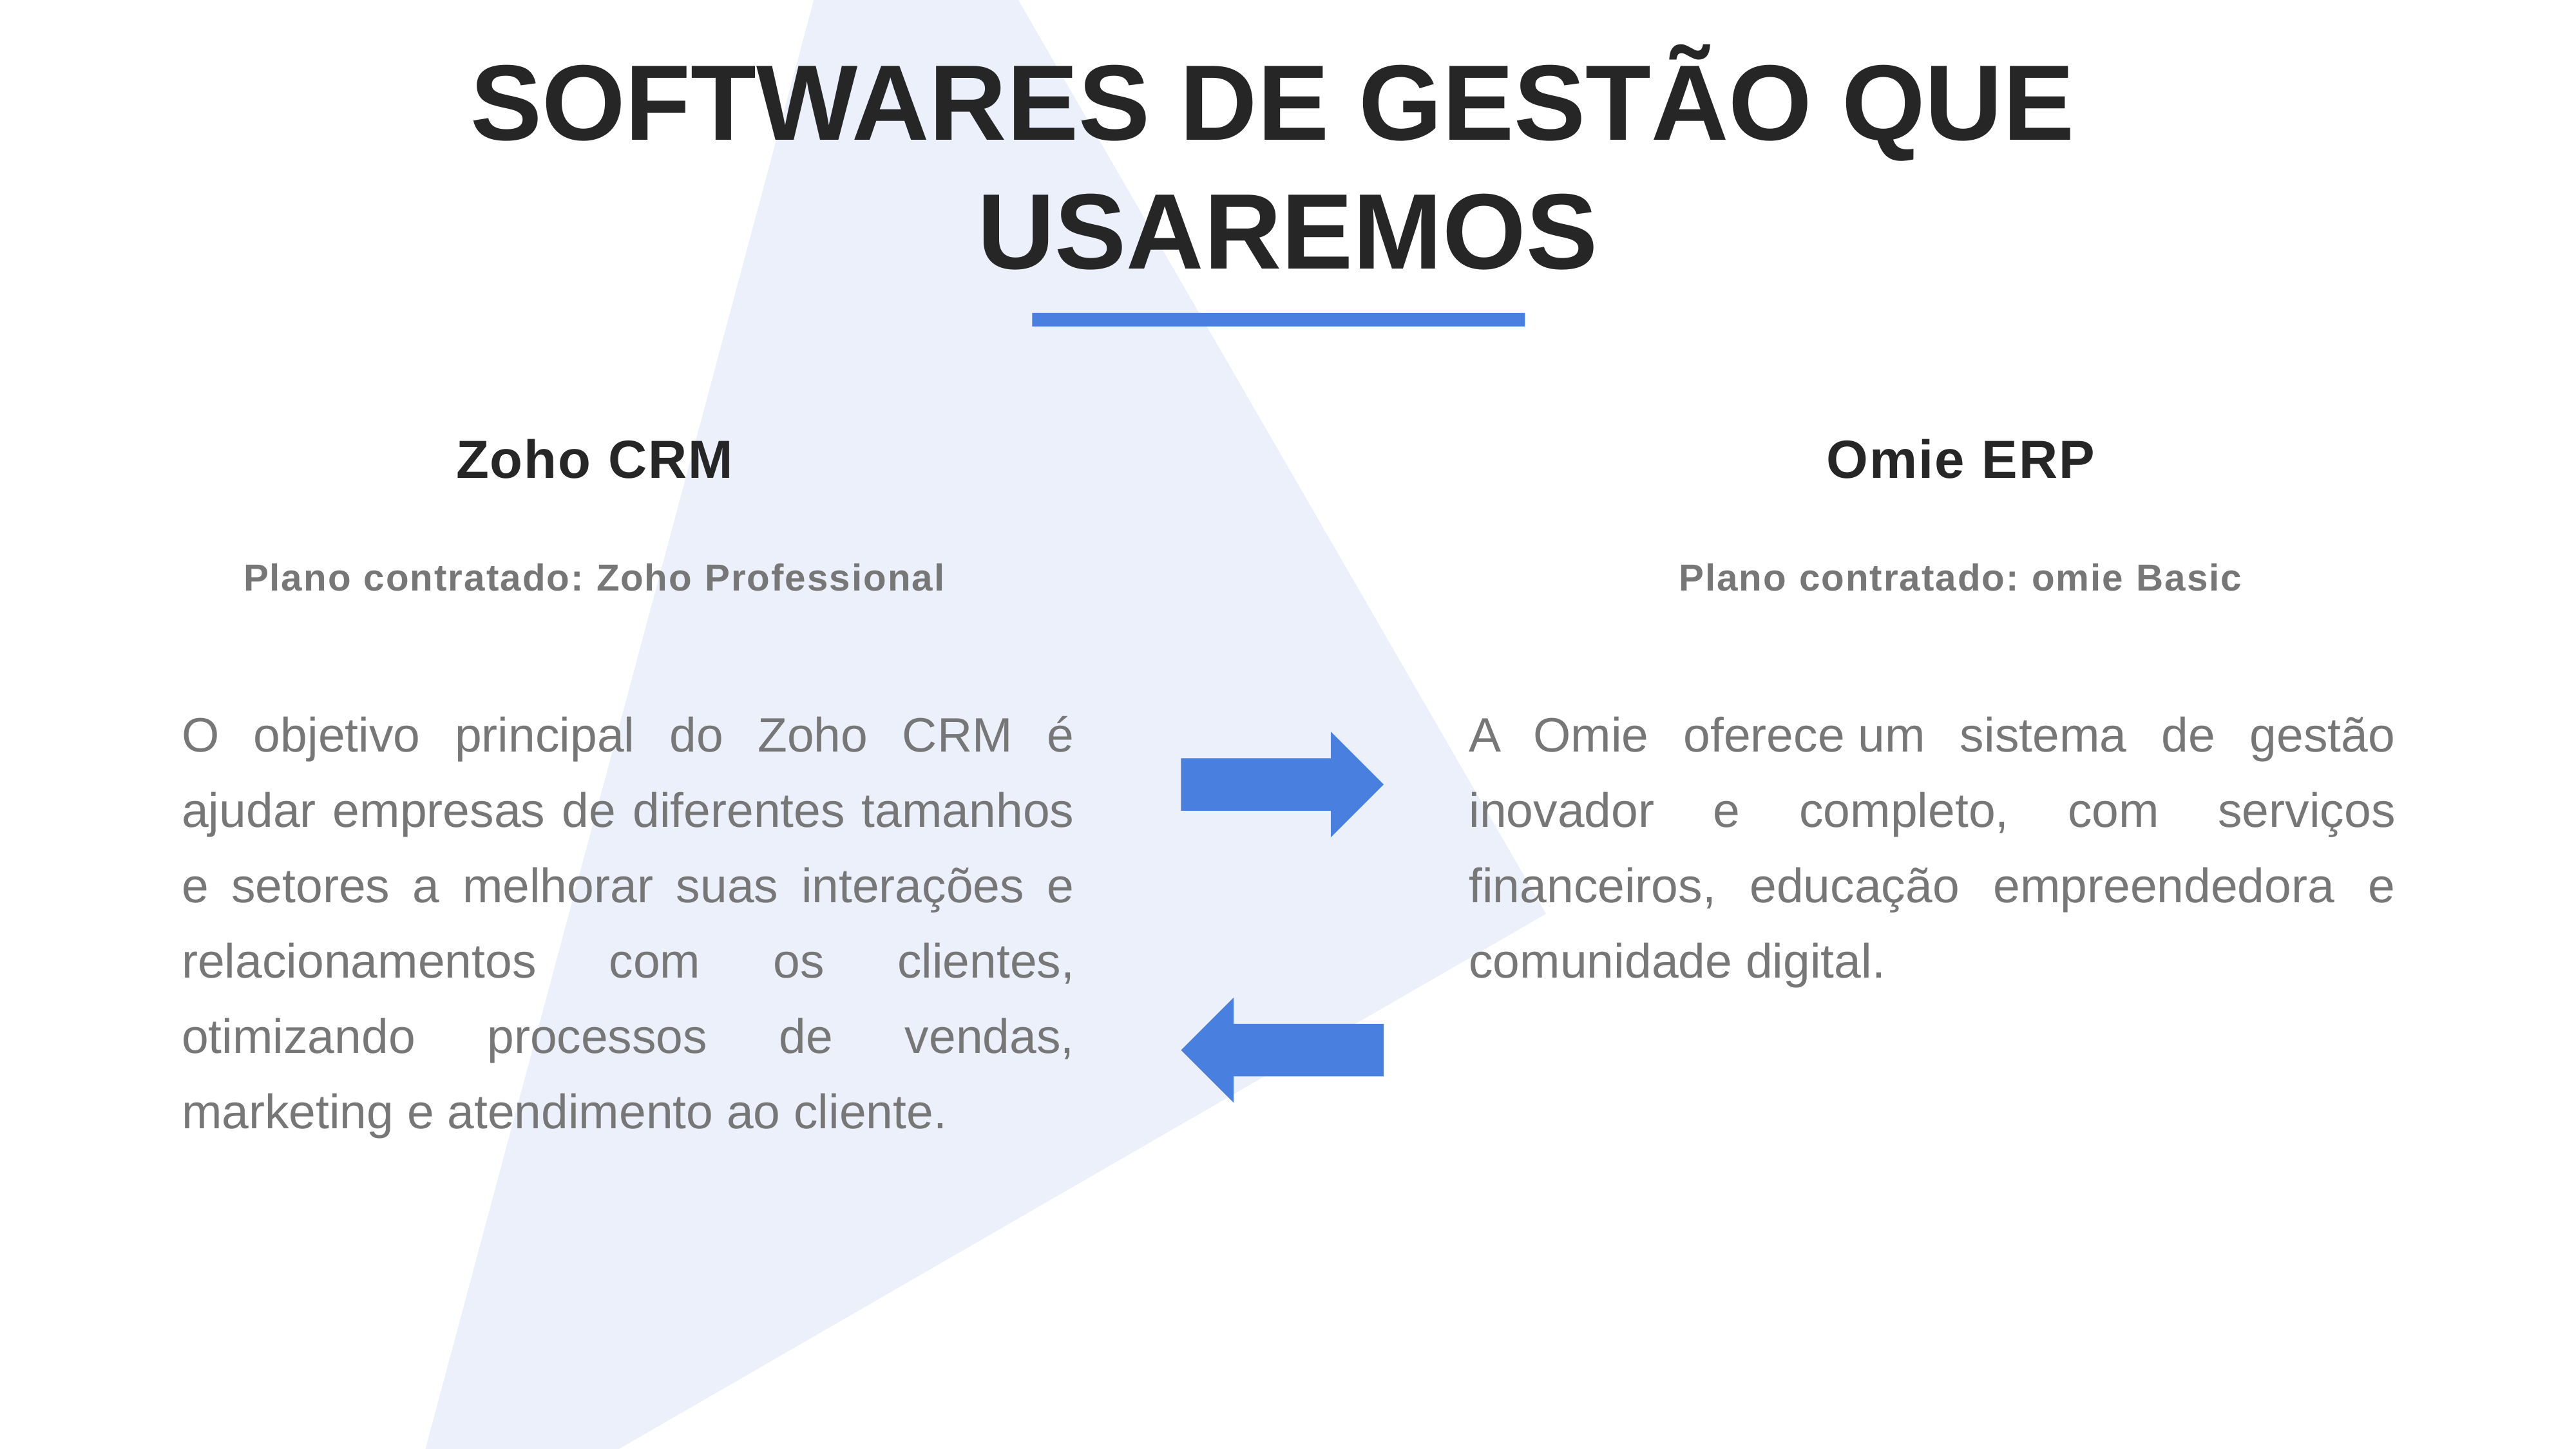

SOFTWARES DE GESTÃO QUE
USAREMOS

Zoho CRM

Plano contratado: Zoho Professional
Omie ERP

Plano contratado: omie Basic
O objetivo principal do Zoho CRM é ajudar empresas de diferentes tamanhos e setores a melhorar suas interações e relacionamentos com os clientes, otimizando processos de vendas, marketing e atendimento ao cliente.
A Omie oferece um sistema de gestão inovador e completo, com serviços financeiros, educação empreendedora e comunidade digital.